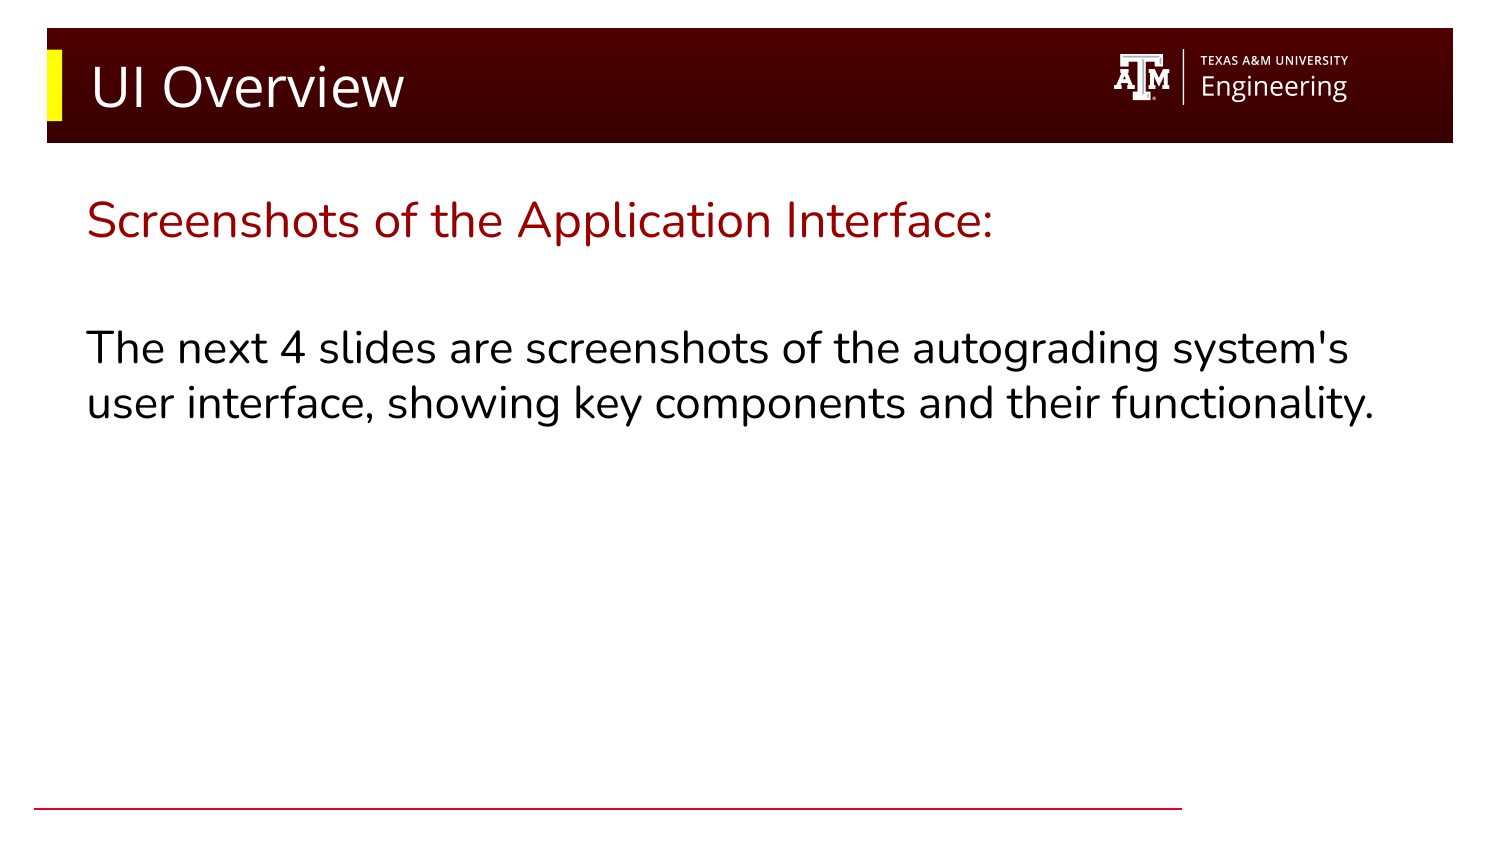

# UI Overview
Screenshots of the Application Interface:
The next 4 slides are screenshots of the autograding system's user interface, showing key components and their functionality.